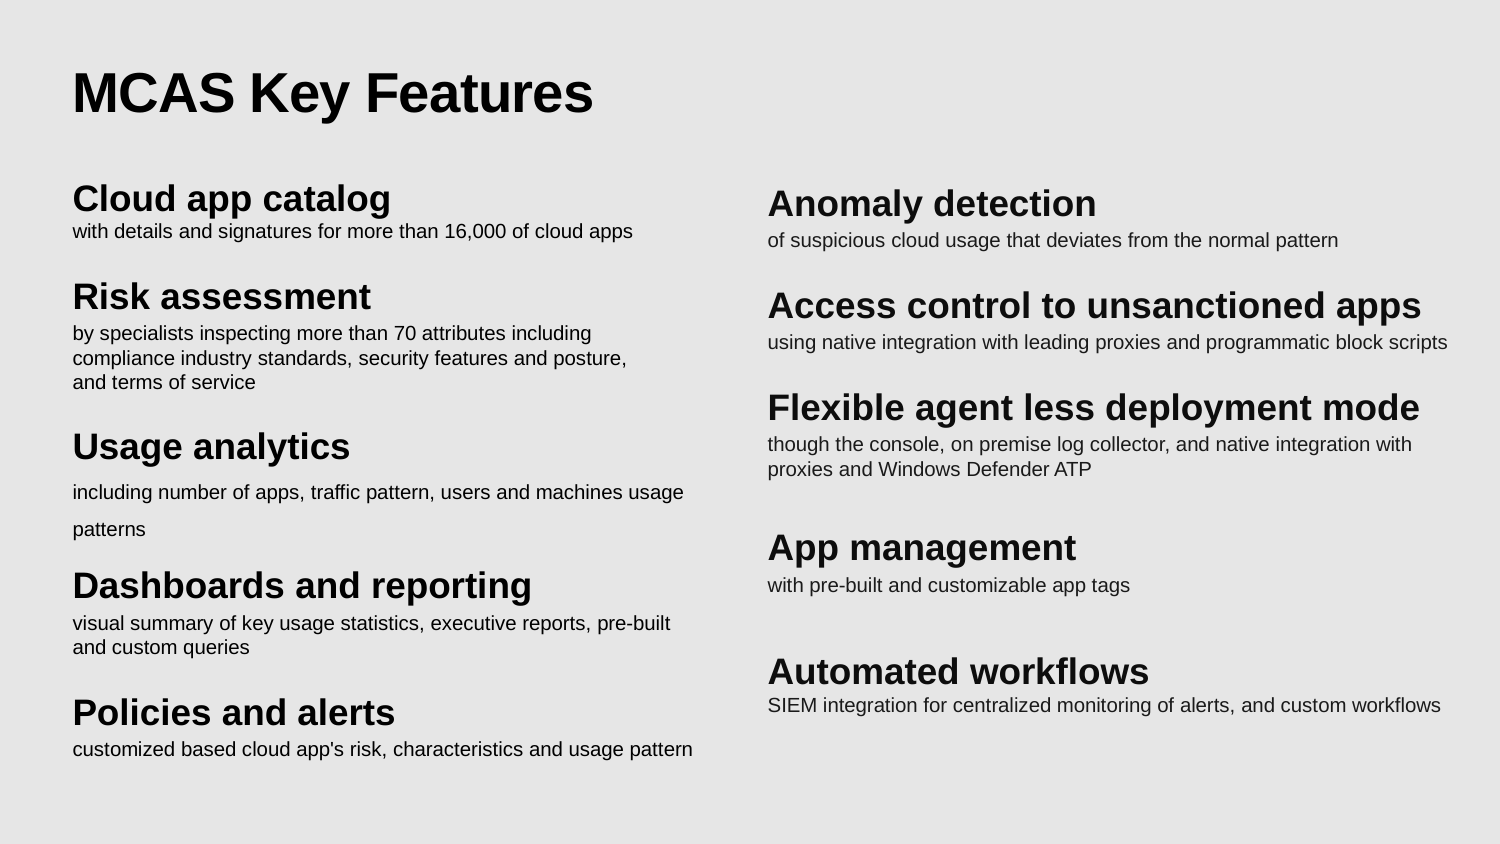

# MCAS Key Features
Anomaly detection
of suspicious cloud usage that deviates from the normal pattern
Access control to unsanctioned apps
using native integration with leading proxies and programmatic block scripts
Flexible agent less deployment mode
though the console, on premise log collector, and native integration with proxies and Windows Defender ATP

App management
with pre-built and customizable app tags

Automated workflows
SIEM integration for centralized monitoring of alerts, and custom workflows

Cloud app catalog
with details and signatures for more than 16,000 of cloud apps
Risk assessment
by specialists inspecting more than 70 attributes including compliance industry standards, security features and posture,
and terms of service
Usage analytics
including number of apps, traffic pattern, users and machines usage patterns
Dashboards and reporting
visual summary of key usage statistics, executive reports, pre-built and custom queries
Policies and alerts
customized based cloud app's risk, characteristics and usage pattern